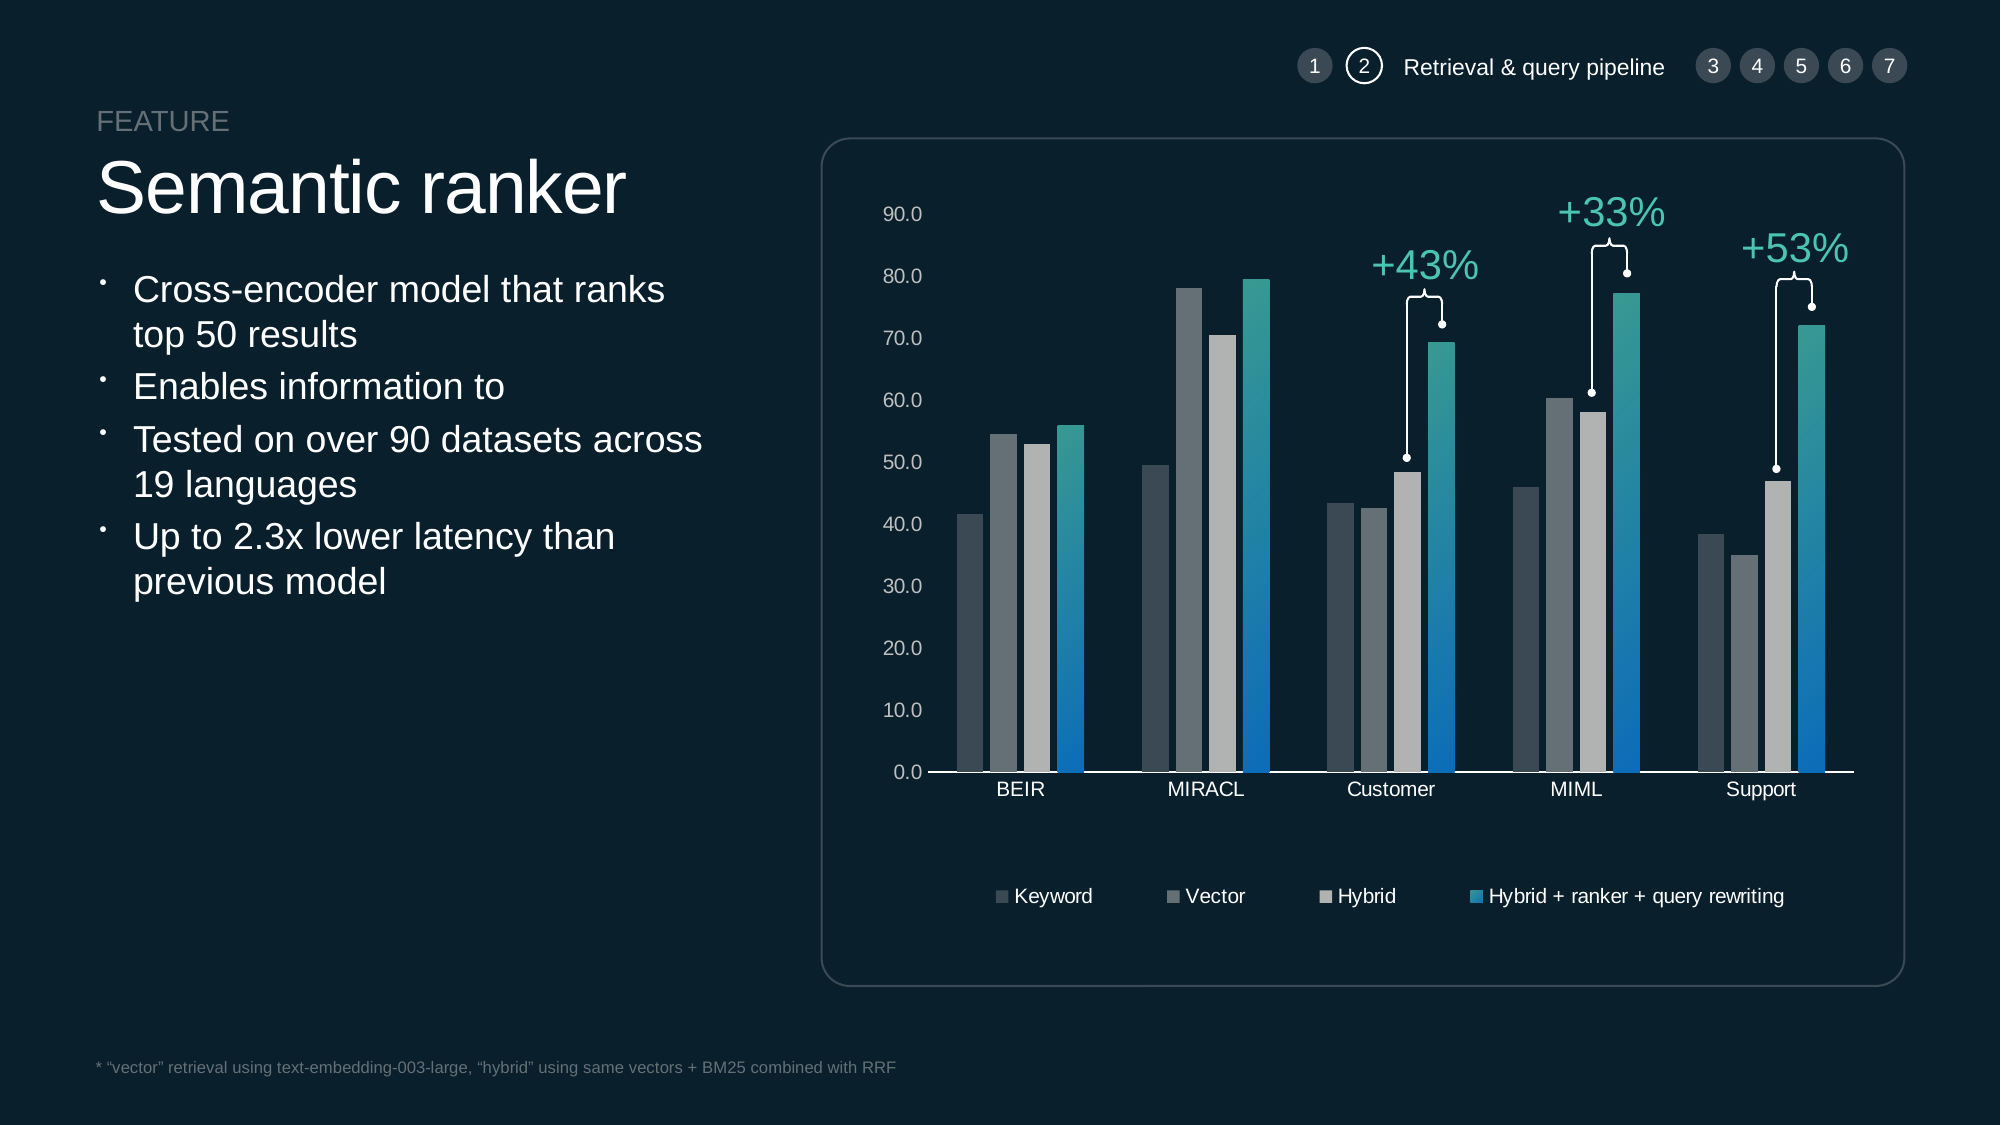

1
2
3
4
5
6
7
Retrieval & query pipeline
FEATURE
# Semantic ranker
+33%

### Chart

| Category | Keyword | Vector | Hybrid | Hybrid + ranker + query rewriting |
|---|---|---|---|---|
| BEIR | 41.6118 | 54.56570000000001 | 52.95529999999999 | 55.943 |
| MIRACL | 49.51388235294117 | 78.08382352941176 | 70.52858823529412 | 79.41494117647058 |
| Customer | 43.45085716244567 | 42.583552215417214 | 48.45071410453262 | 69.30645531878707 |
| MIML | 46.051812315123485 | 60.3281575630651 | 58.17765005322686 | 77.22926686383707 |
| Support | 38.425016127311814 | 35.04304976811713 | 46.92590701809791 | 71.9927242489018 |
+53%
+43%

Cross-encoder model that ranks
top 50 results
Enables information to
Tested on over 90 datasets across
19 languages
Up to 2.3x lower latency than
previous model

* “vector” retrieval using text-embedding-003-large, “hybrid” using same vectors + BM25 combined with RRF